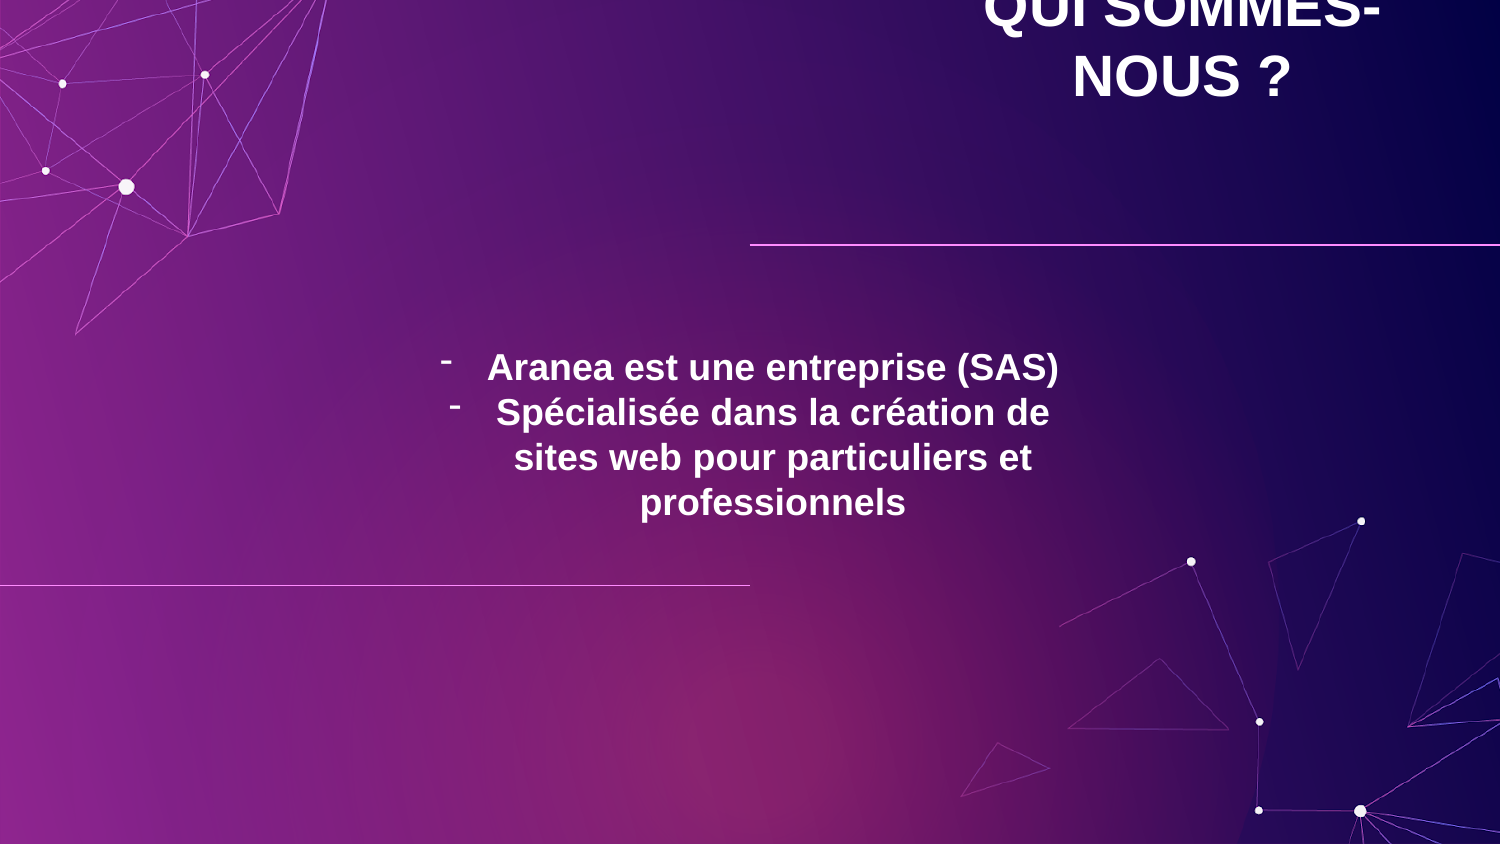

# QUI SOMMES-NOUS ?
Aranea est une entreprise (SAS)
Spécialisée dans la création de sites web pour particuliers et professionnels